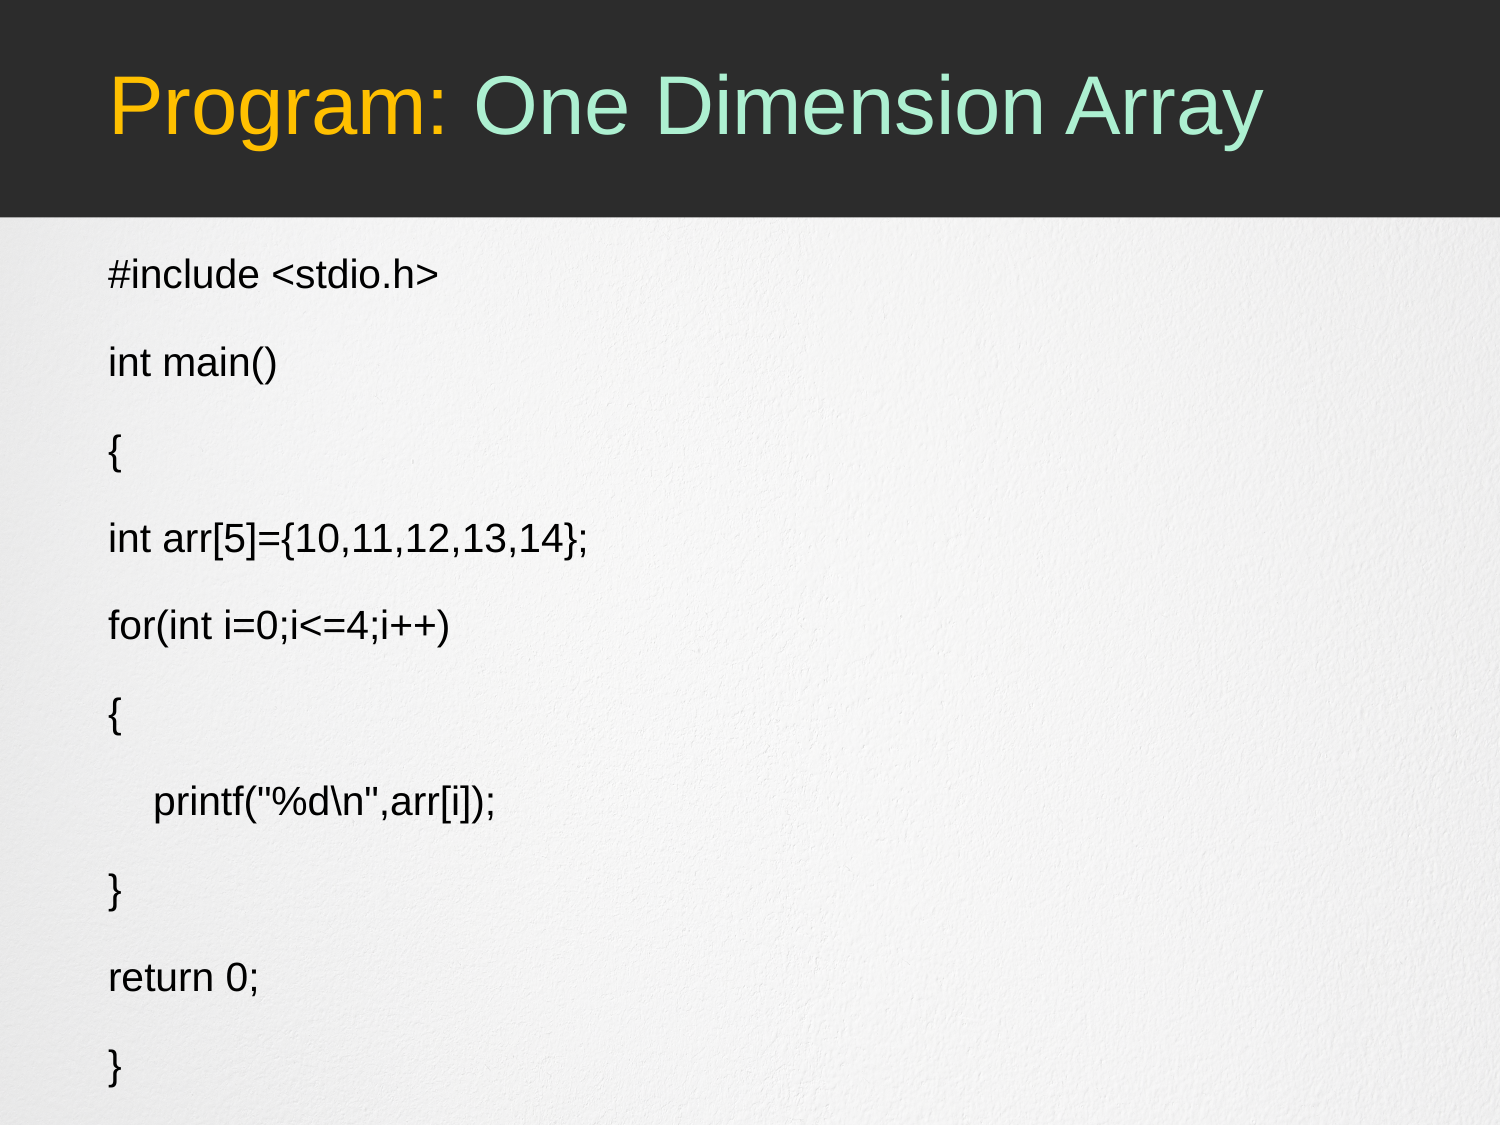

# Program: One Dimension Array
#include <stdio.h>
int main()
{
int arr[5]={10,11,12,13,14};
for(int i=0;i<=4;i++)
{
    printf("%d\n",arr[i]);
}
return 0;
}